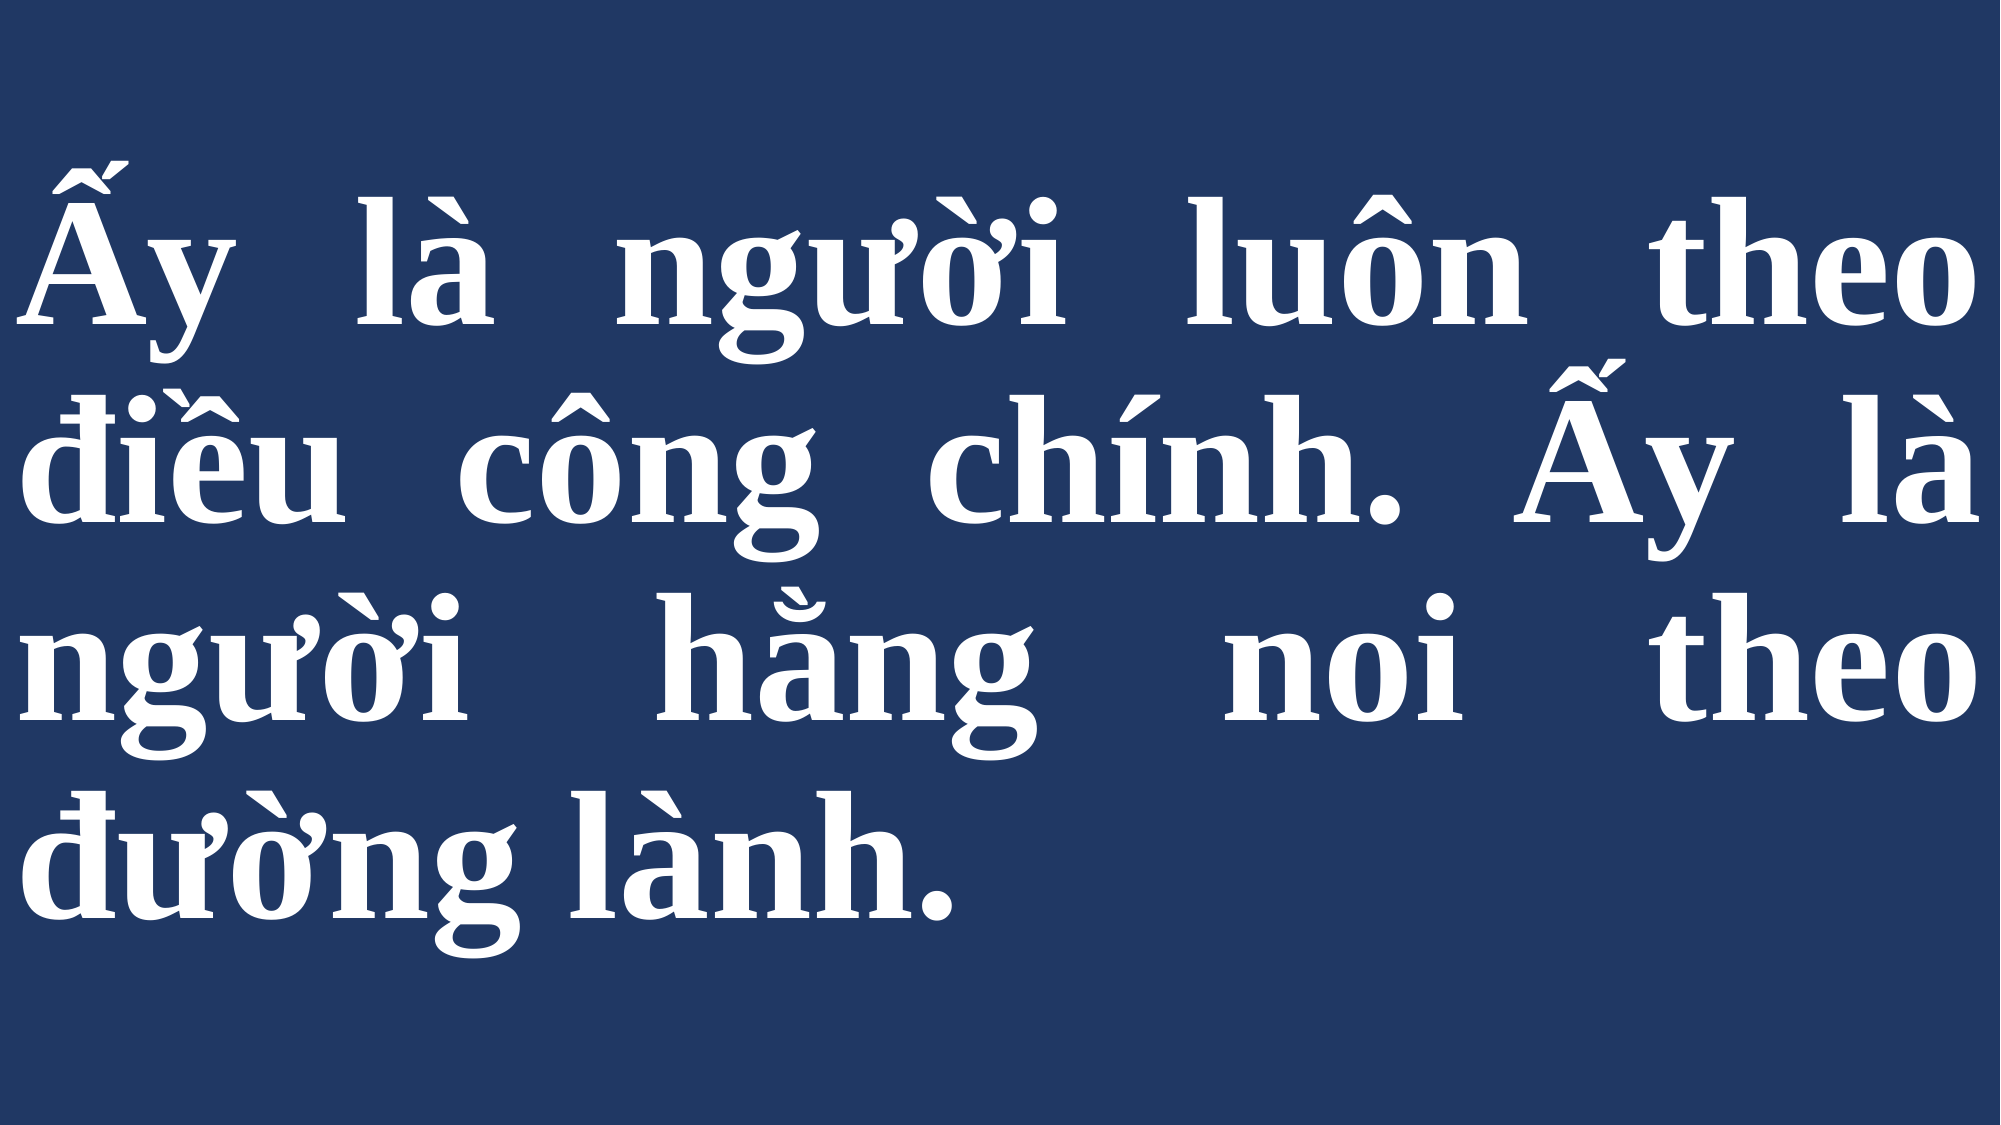

# Ấy là người luôn theo điều công chính. Ấy là người hằng noi theo đường lành.